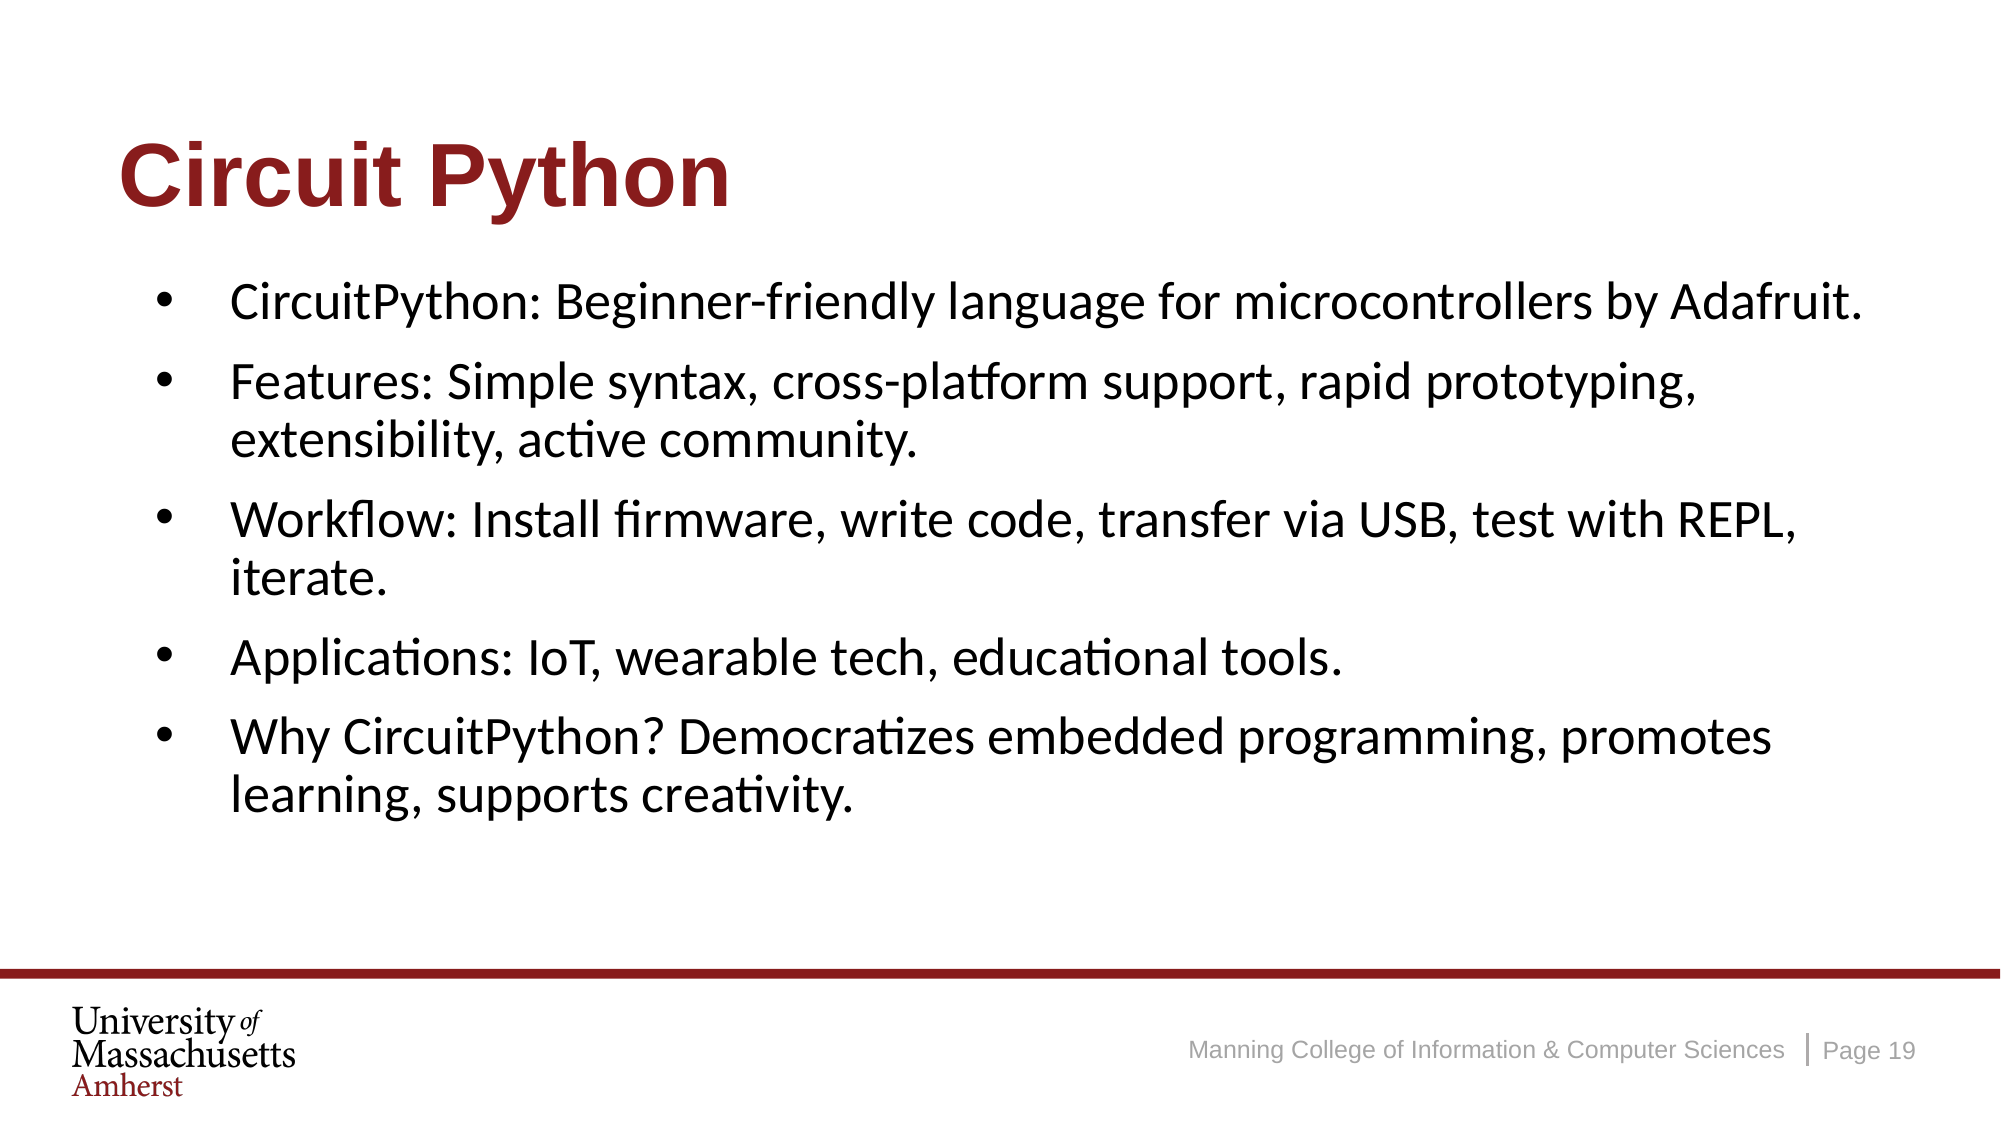

# Circuit Python
CircuitPython: Beginner-friendly language for microcontrollers by Adafruit.
Features: Simple syntax, cross-platform support, rapid prototyping, extensibility, active community.
Workflow: Install firmware, write code, transfer via USB, test with REPL, iterate.
Applications: IoT, wearable tech, educational tools.
Why CircuitPython? Democratizes embedded programming, promotes learning, supports creativity.

Page 19